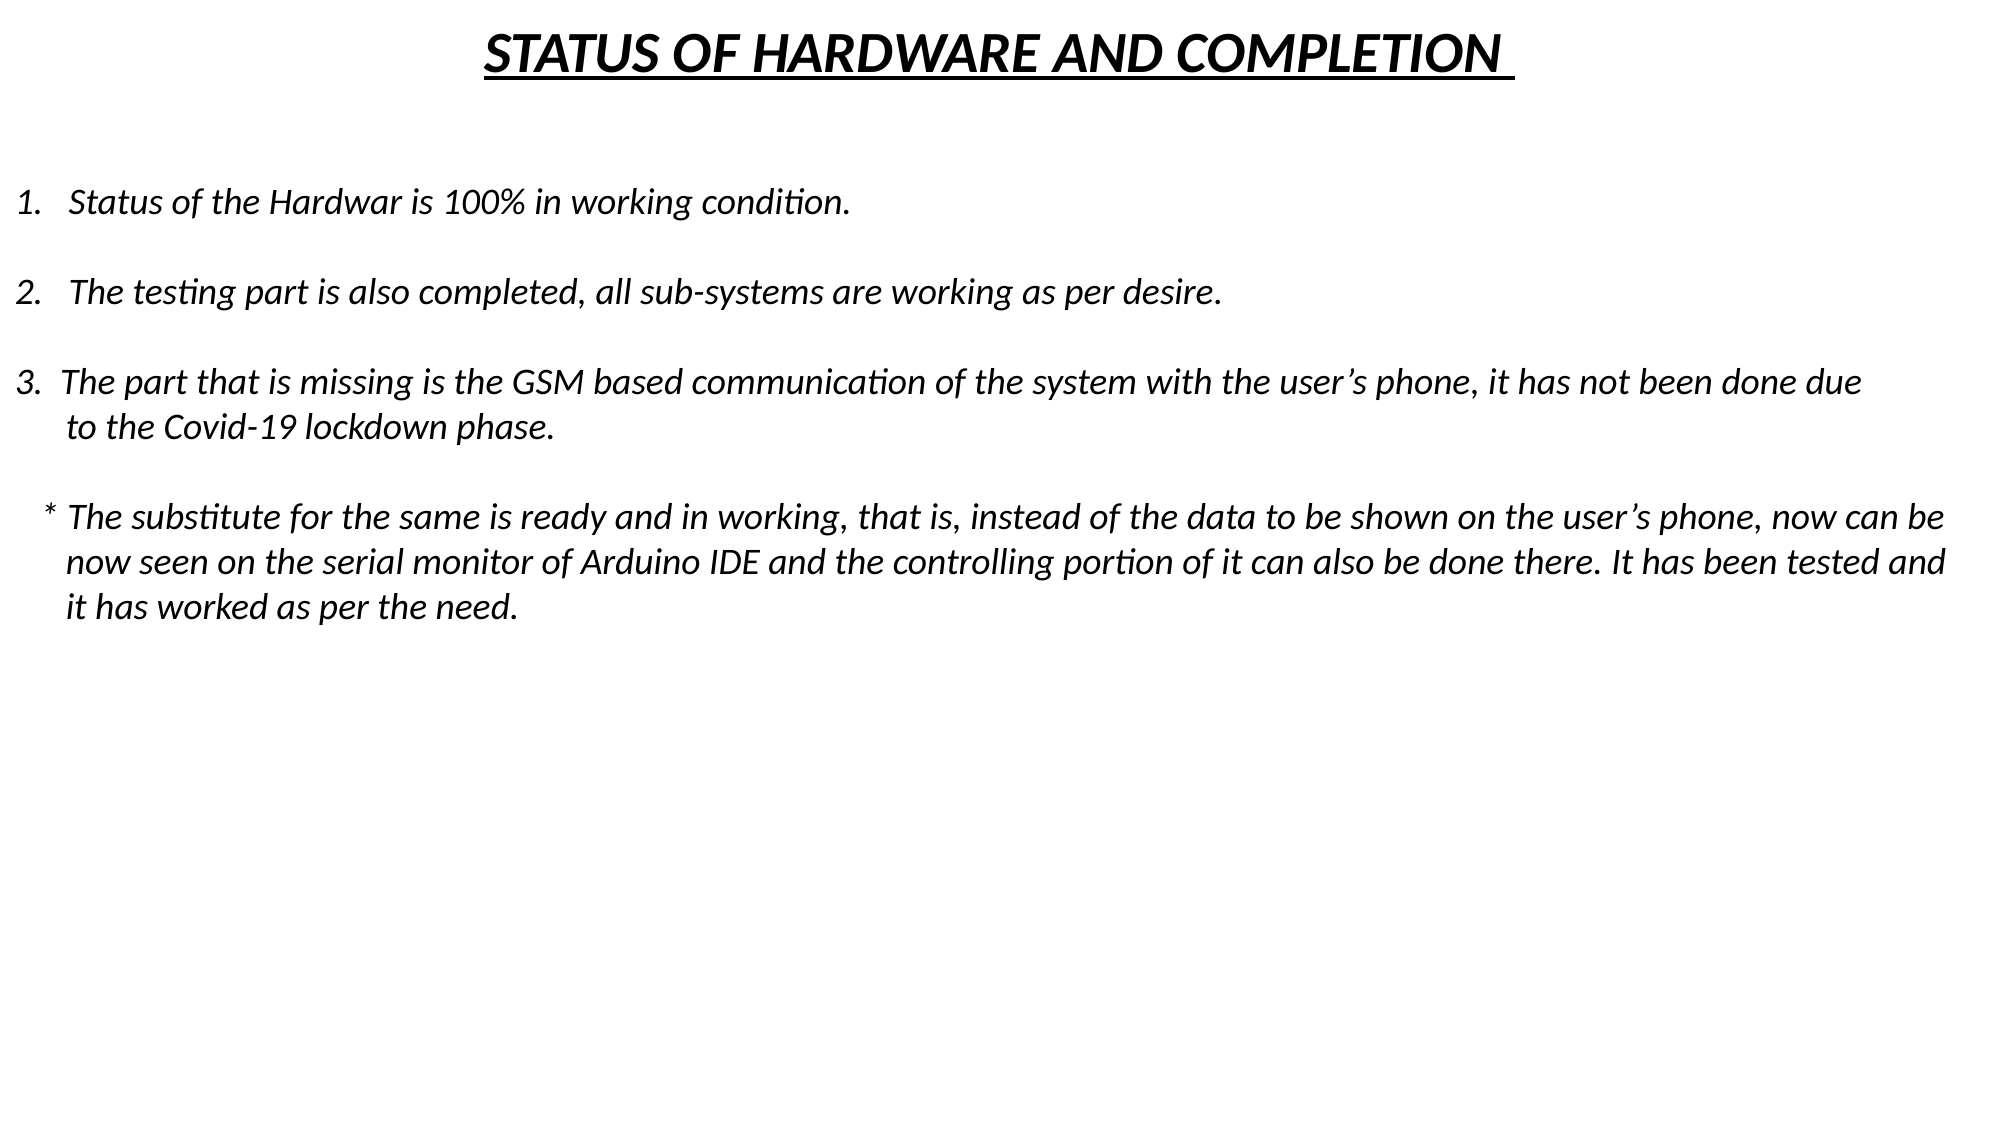

STATUS OF HARDWARE AND COMPLETION
1.   Status of the Hardwar is 100% in working condition.

2.   The testing part is also completed, all sub-systems are working as per desire.

3.  The part that is missing is the GSM based communication of the system with the user’s phone, it has not been done due
      to the Covid-19 lockdown phase.

   * The substitute for the same is ready and in working, that is, instead of the data to be shown on the user’s phone, now can be
      now seen on the serial monitor of Arduino IDE and the controlling portion of it can also be done there. It has been tested and
      it has worked as per the need.